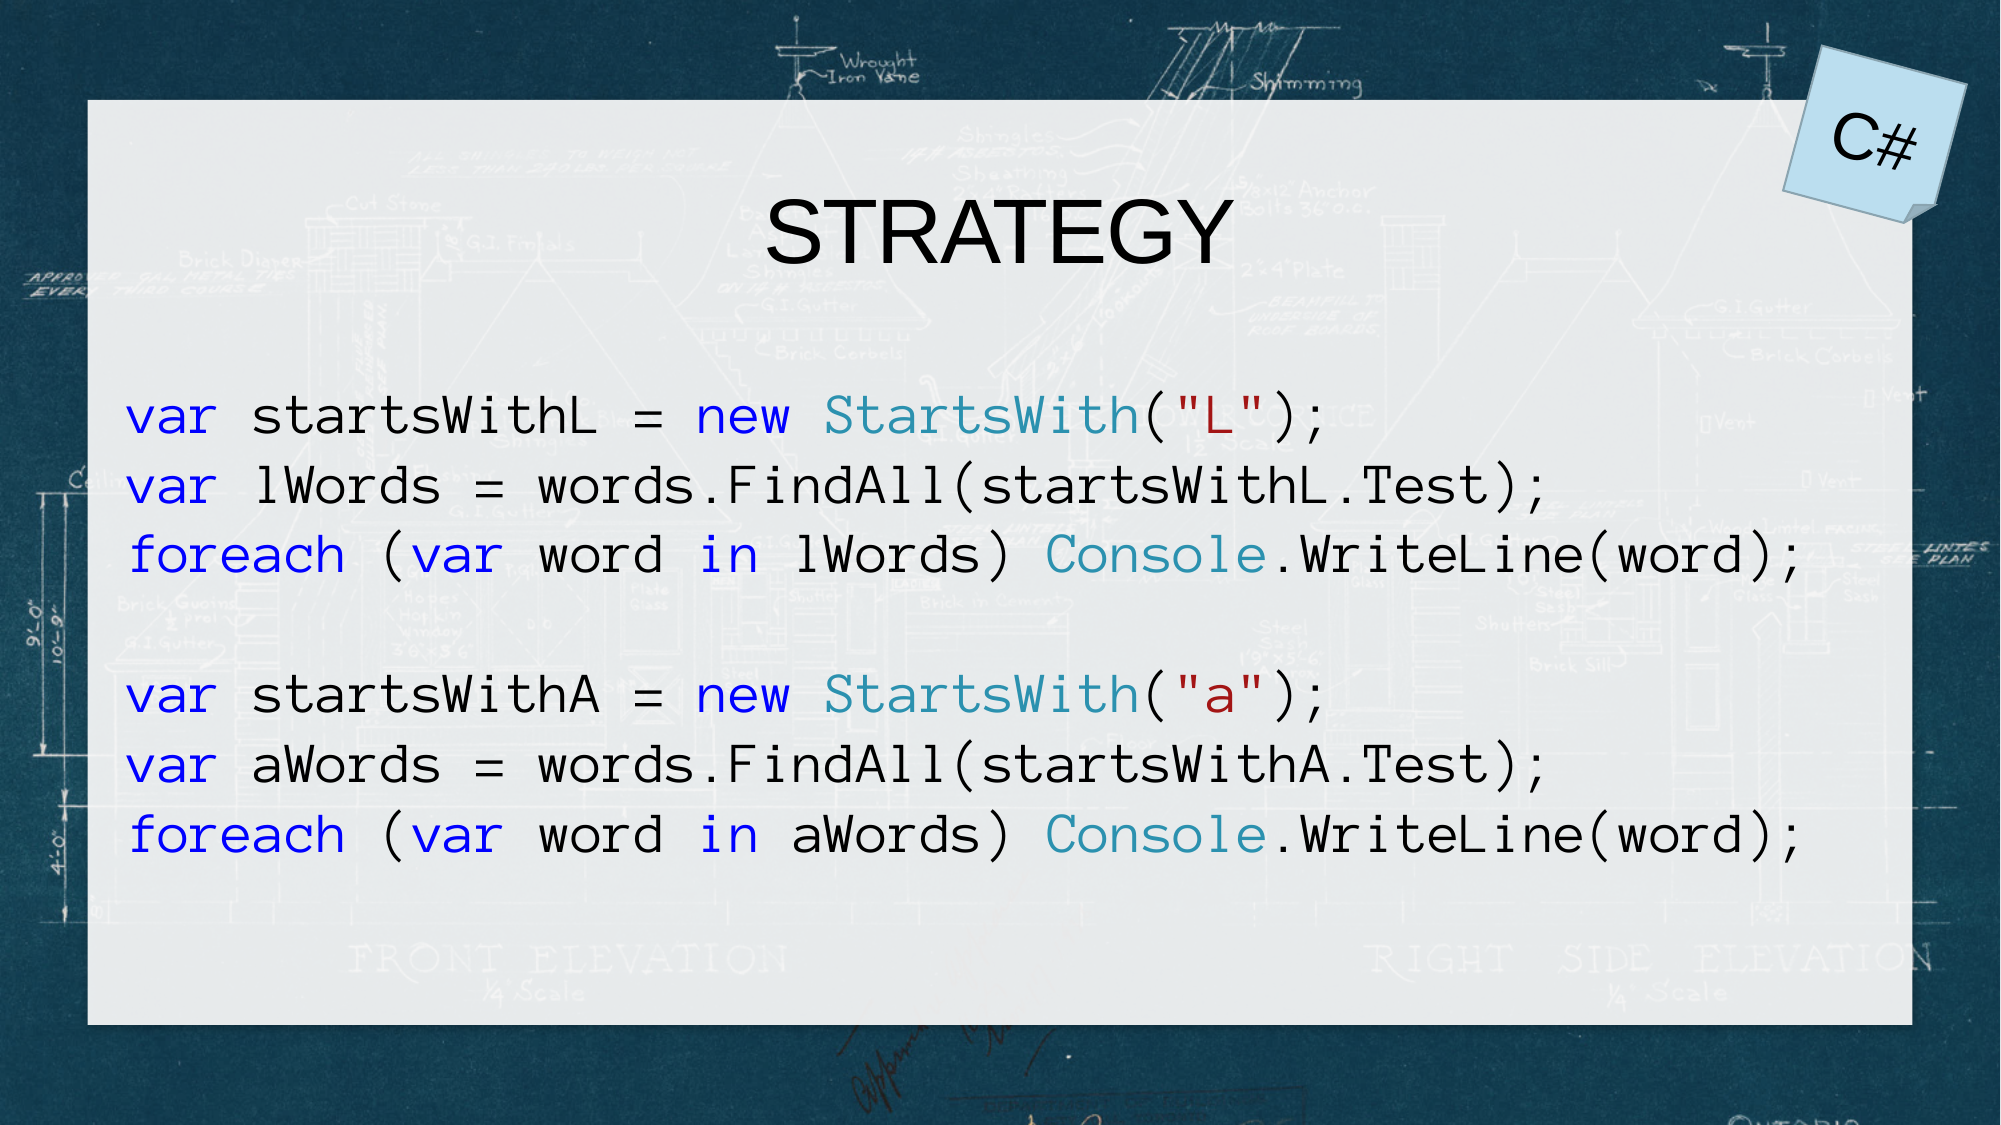

C#
# Strategy
var startsWithL = new StartsWith("L");
var lWords = words.FindAll(startsWithL.Test);
foreach (var word in lWords) Console.WriteLine(word);

var startsWithA = new StartsWith("a");
var aWords = words.FindAll(startsWithA.Test);
foreach (var word in aWords) Console.WriteLine(word);